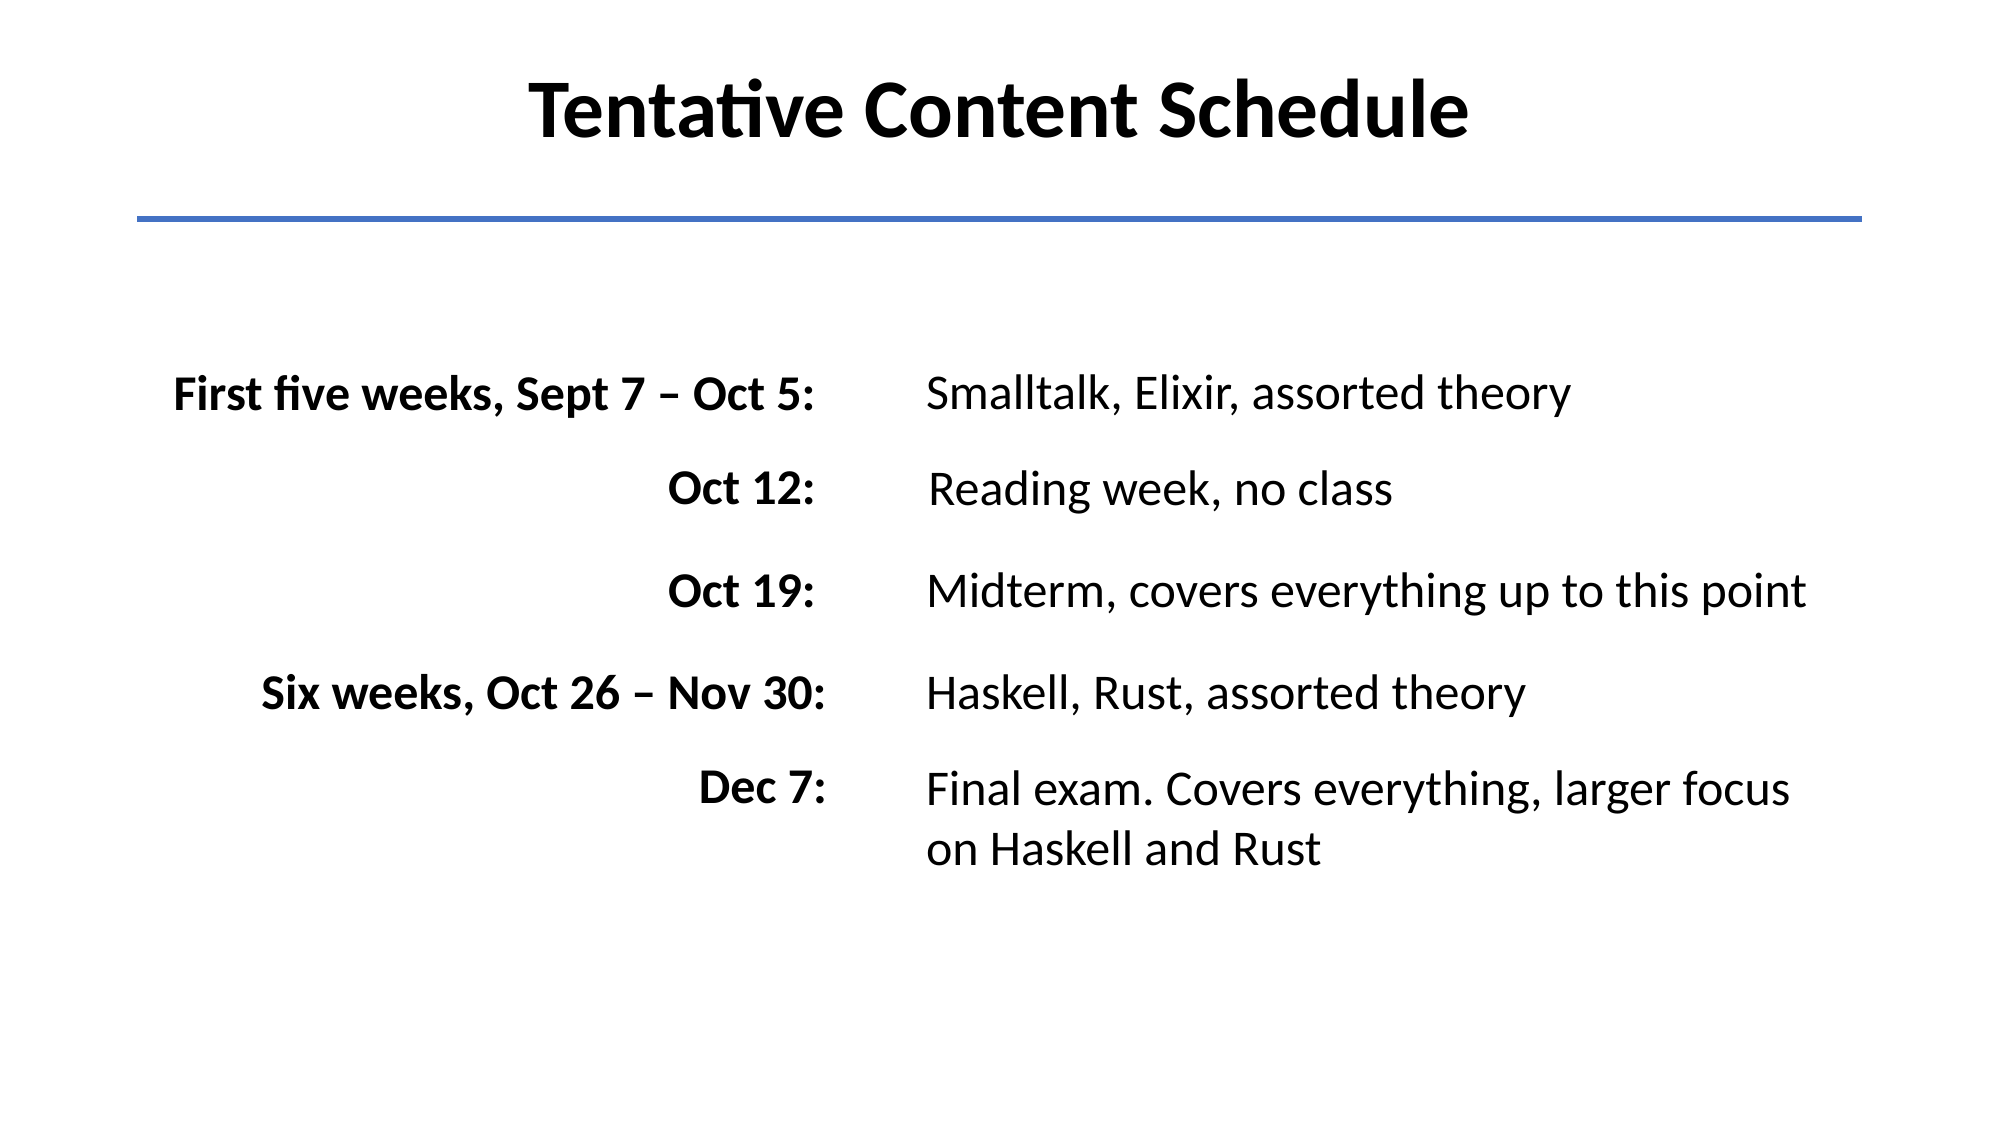

# Tentative Content Schedule
Smalltalk, Elixir, assorted theory
First five weeks, Sept 7 – Oct 5:
Oct 12:
Reading week, no class
Oct 19:
Midterm, covers everything up to this point
Six weeks, Oct 26 – Nov 30:
Haskell, Rust, assorted theory
Dec 7:
Final exam. Covers everything, larger focus on Haskell and Rust